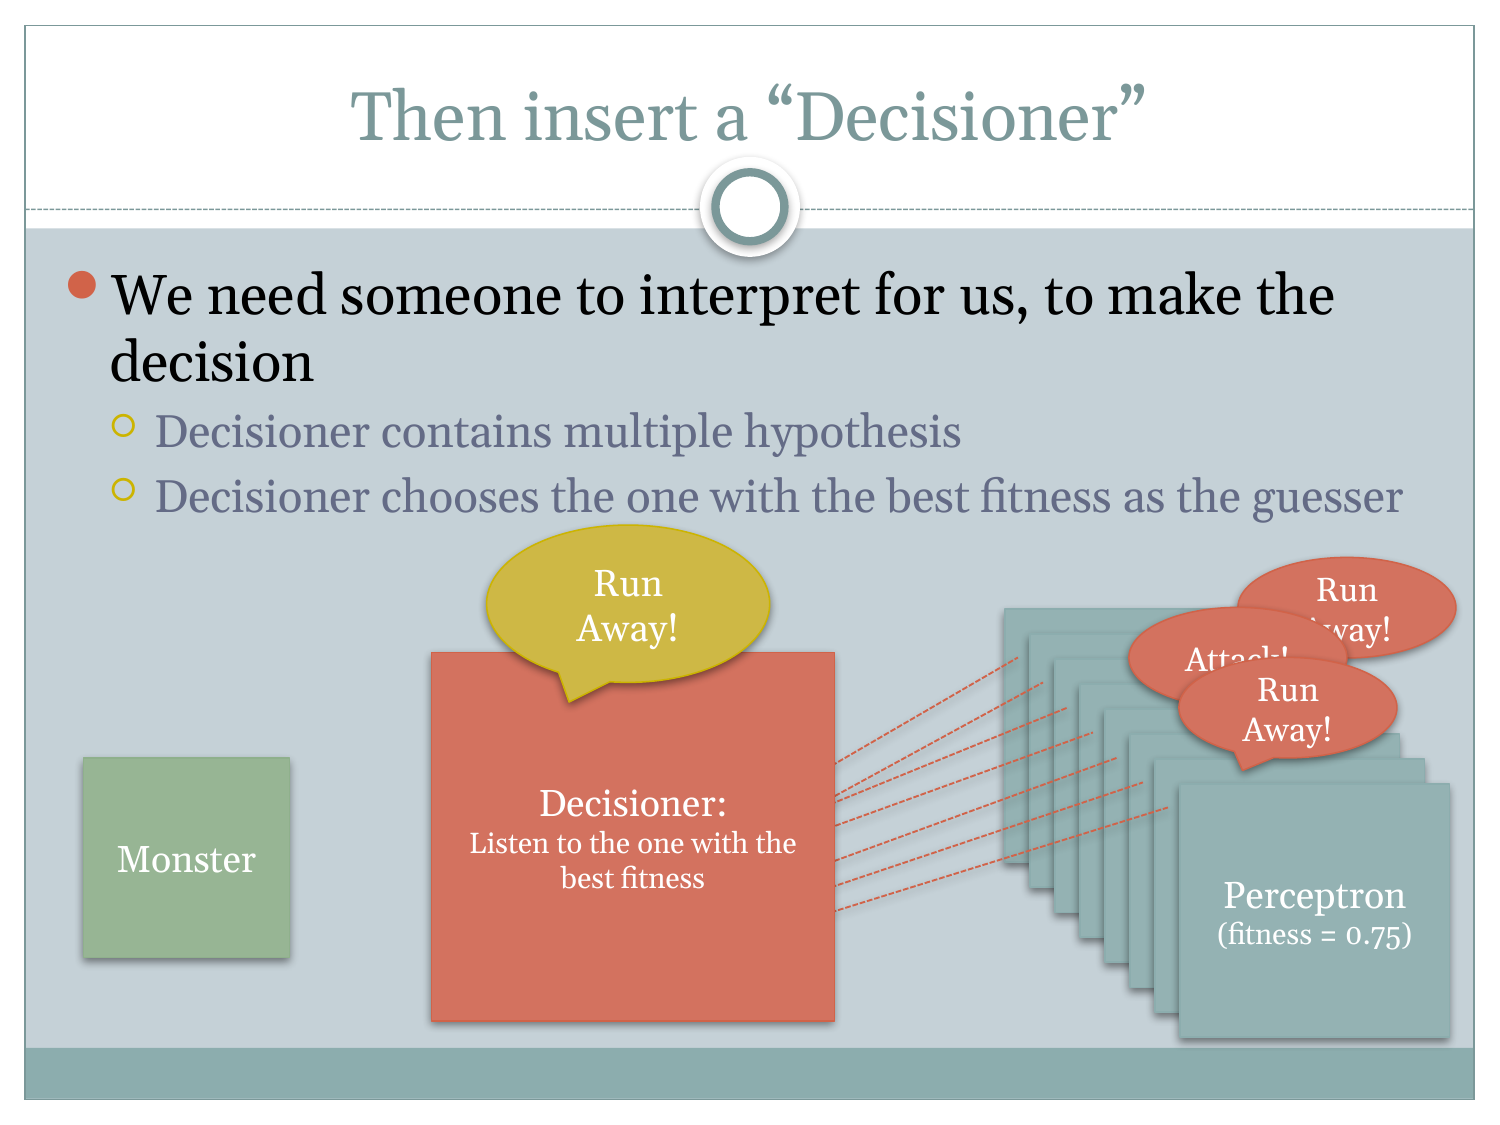

# Then insert a “Decisioner”
We need someone to interpret for us, to make the decision
Decisioner contains multiple hypothesis
Decisioner chooses the one with the best fitness as the guesser

Run Away!
Run Away!
Attack!

Decisioner:
Listen to the one with the best fitness
Run Away!

Monster

Perceptron
(fitness = 0.75)